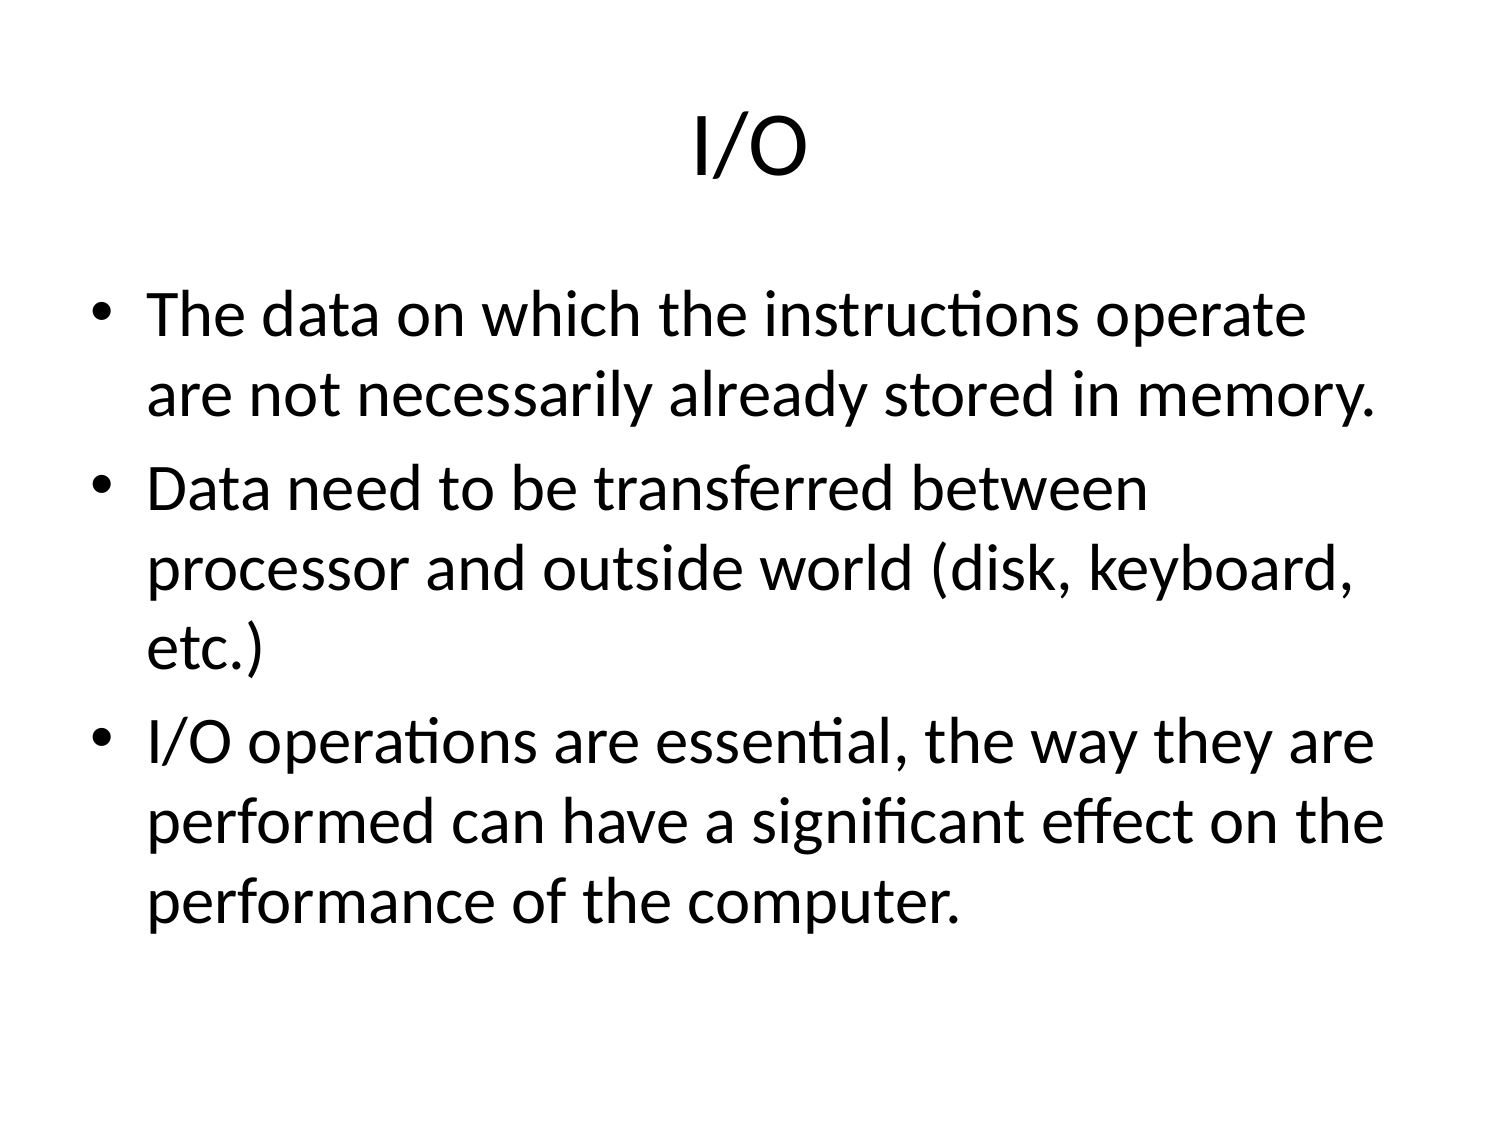

# I/O
The data on which the instructions operate are not necessarily already stored in memory.
Data need to be transferred between processor and outside world (disk, keyboard, etc.)
I/O operations are essential, the way they are performed can have a significant effect on the performance of the computer.